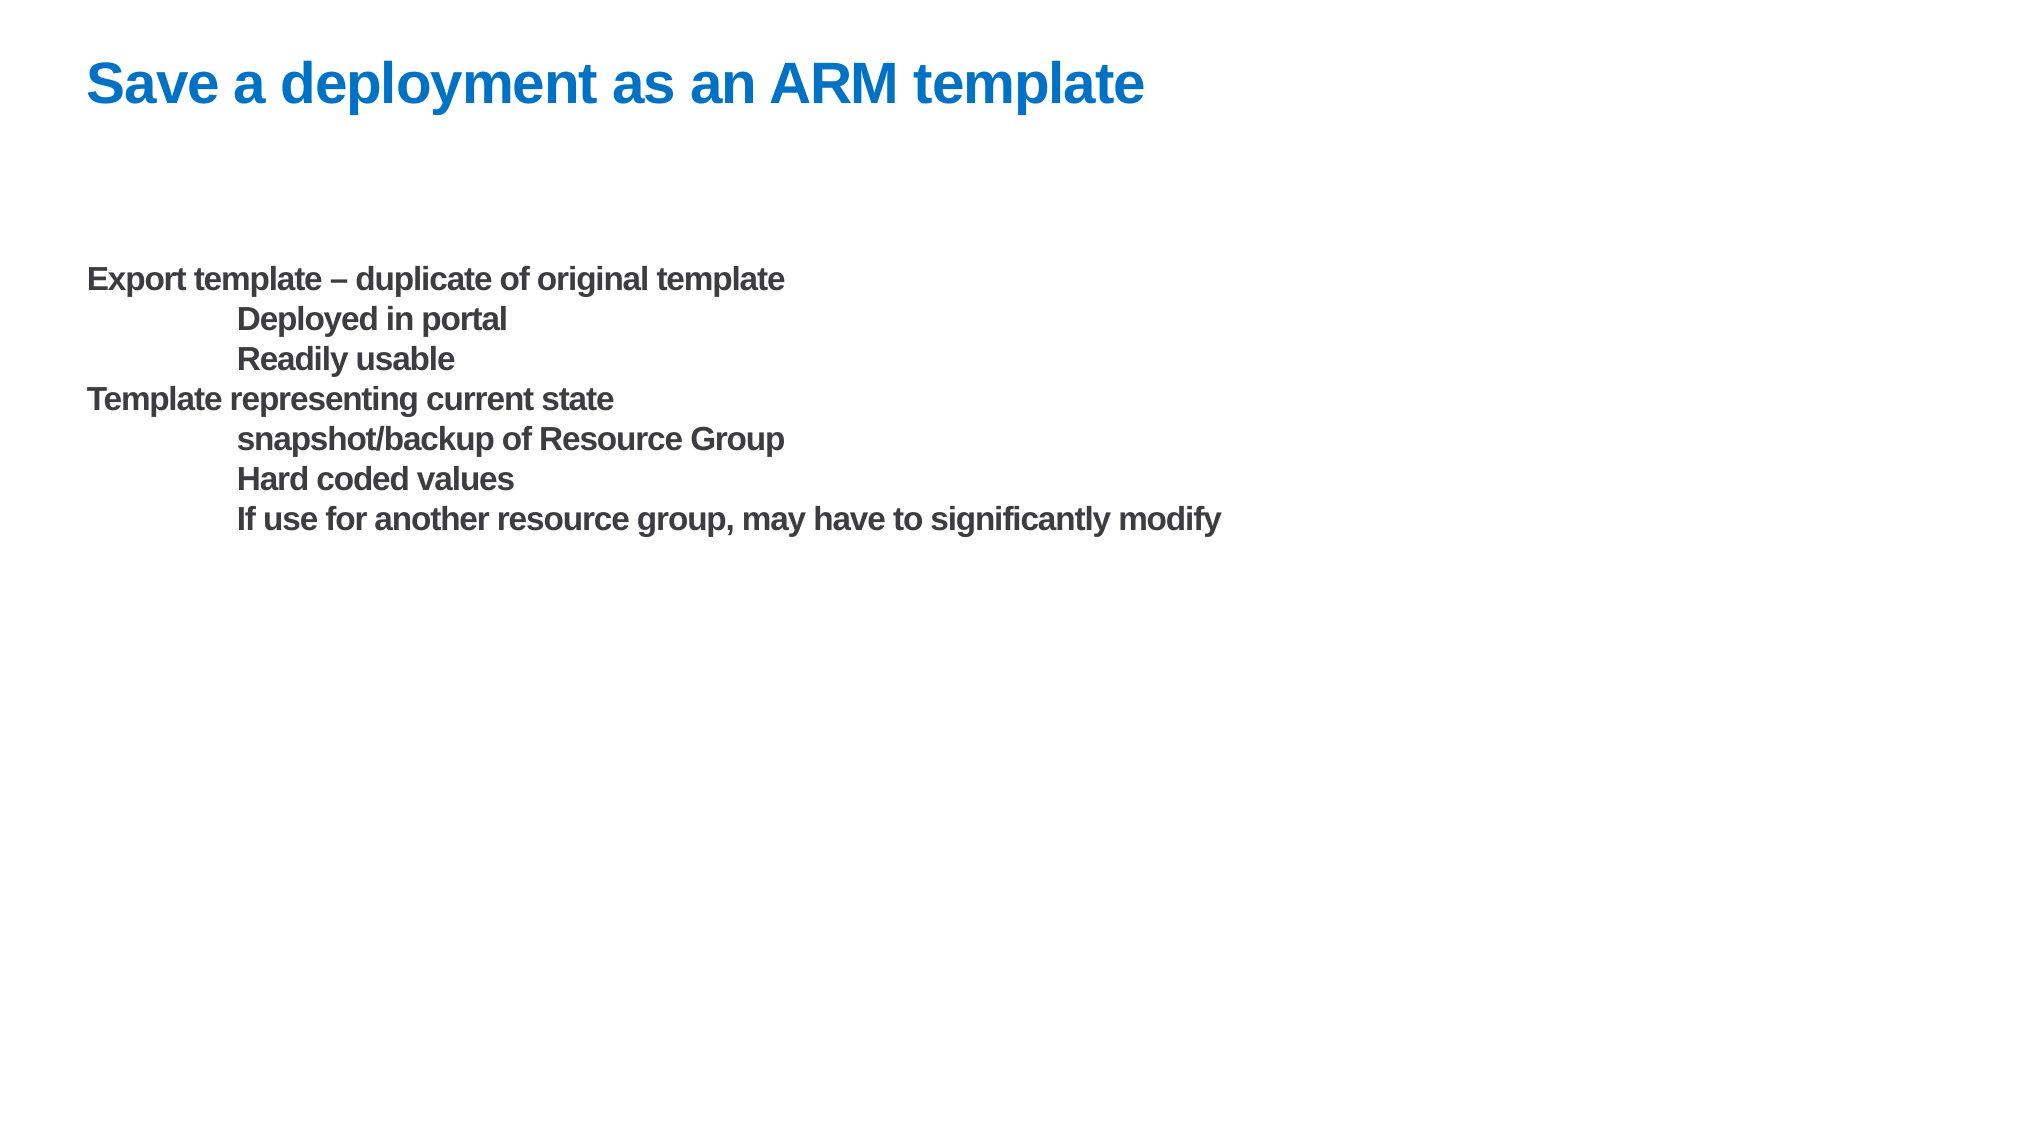

# Save a deployment as an ARM template
Export template – duplicate of original template
	Deployed in portal
	Readily usable
Template representing current state
	snapshot/backup of Resource Group
	Hard coded values
	If use for another resource group, may have to significantly modify